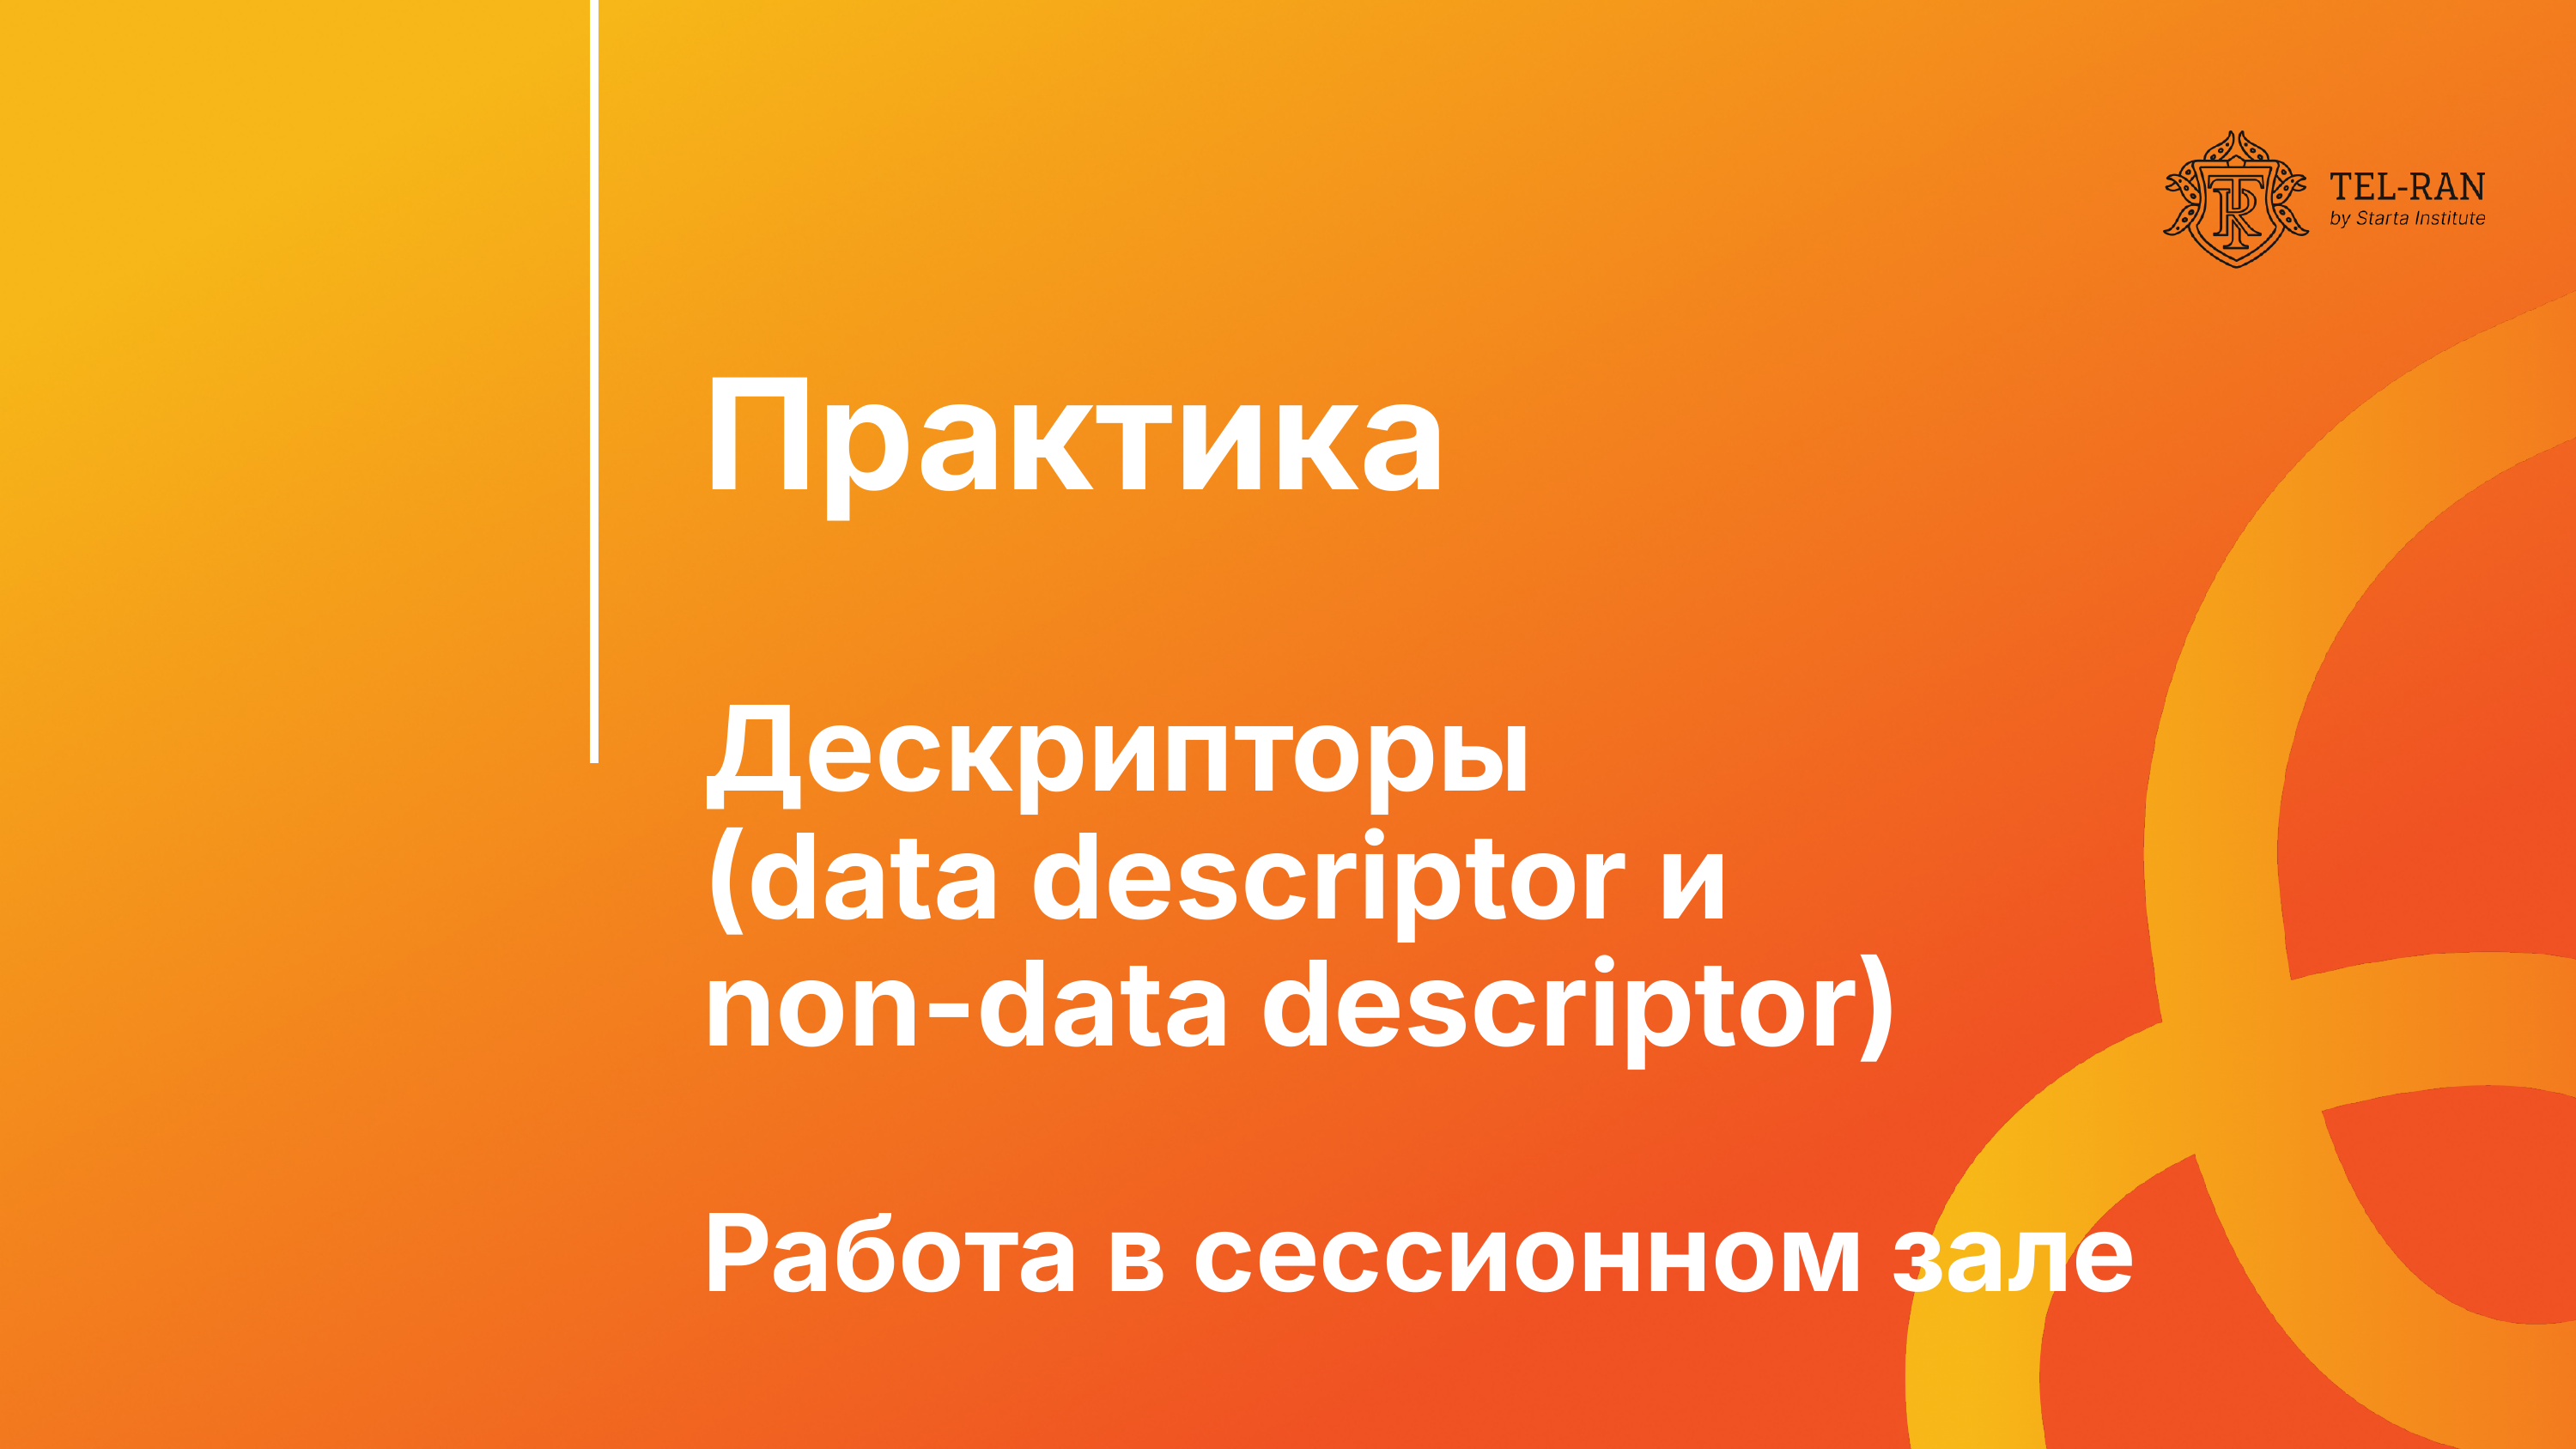

Практика

Дескрипторы
(data descriptor и
non-data descriptor)

Работа в сессионном зале